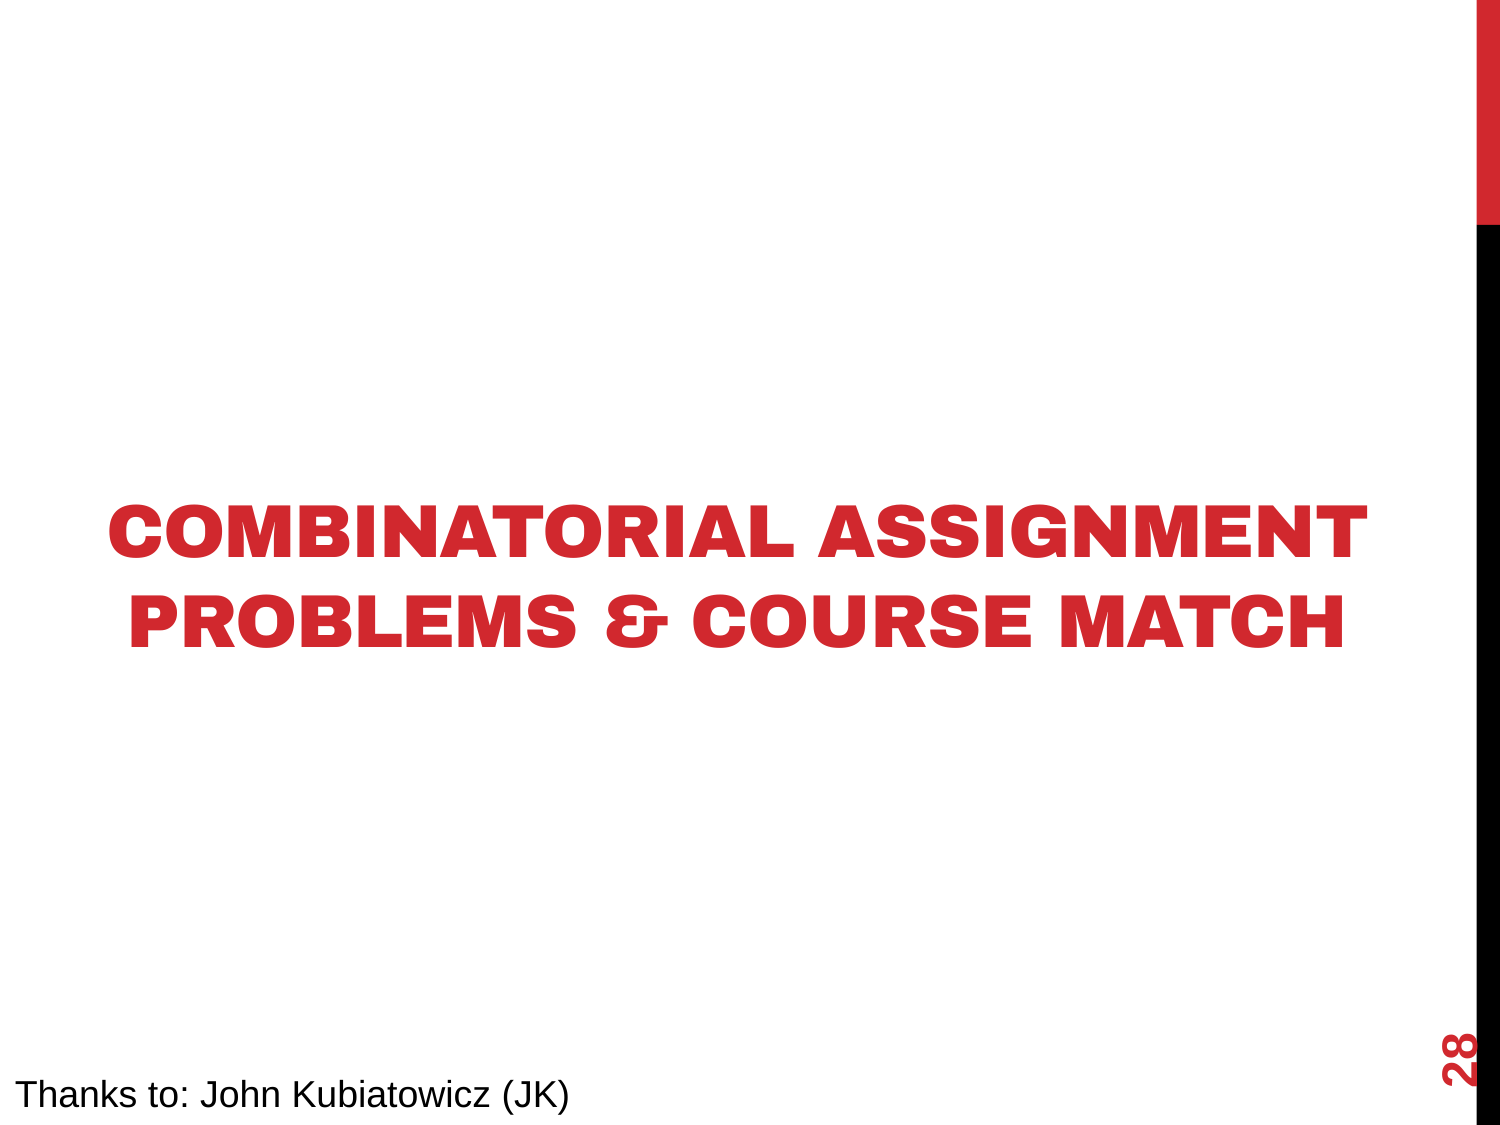

# Combinatorial Assignment Problems & Course Match
28
Thanks to: John Kubiatowicz (JK)